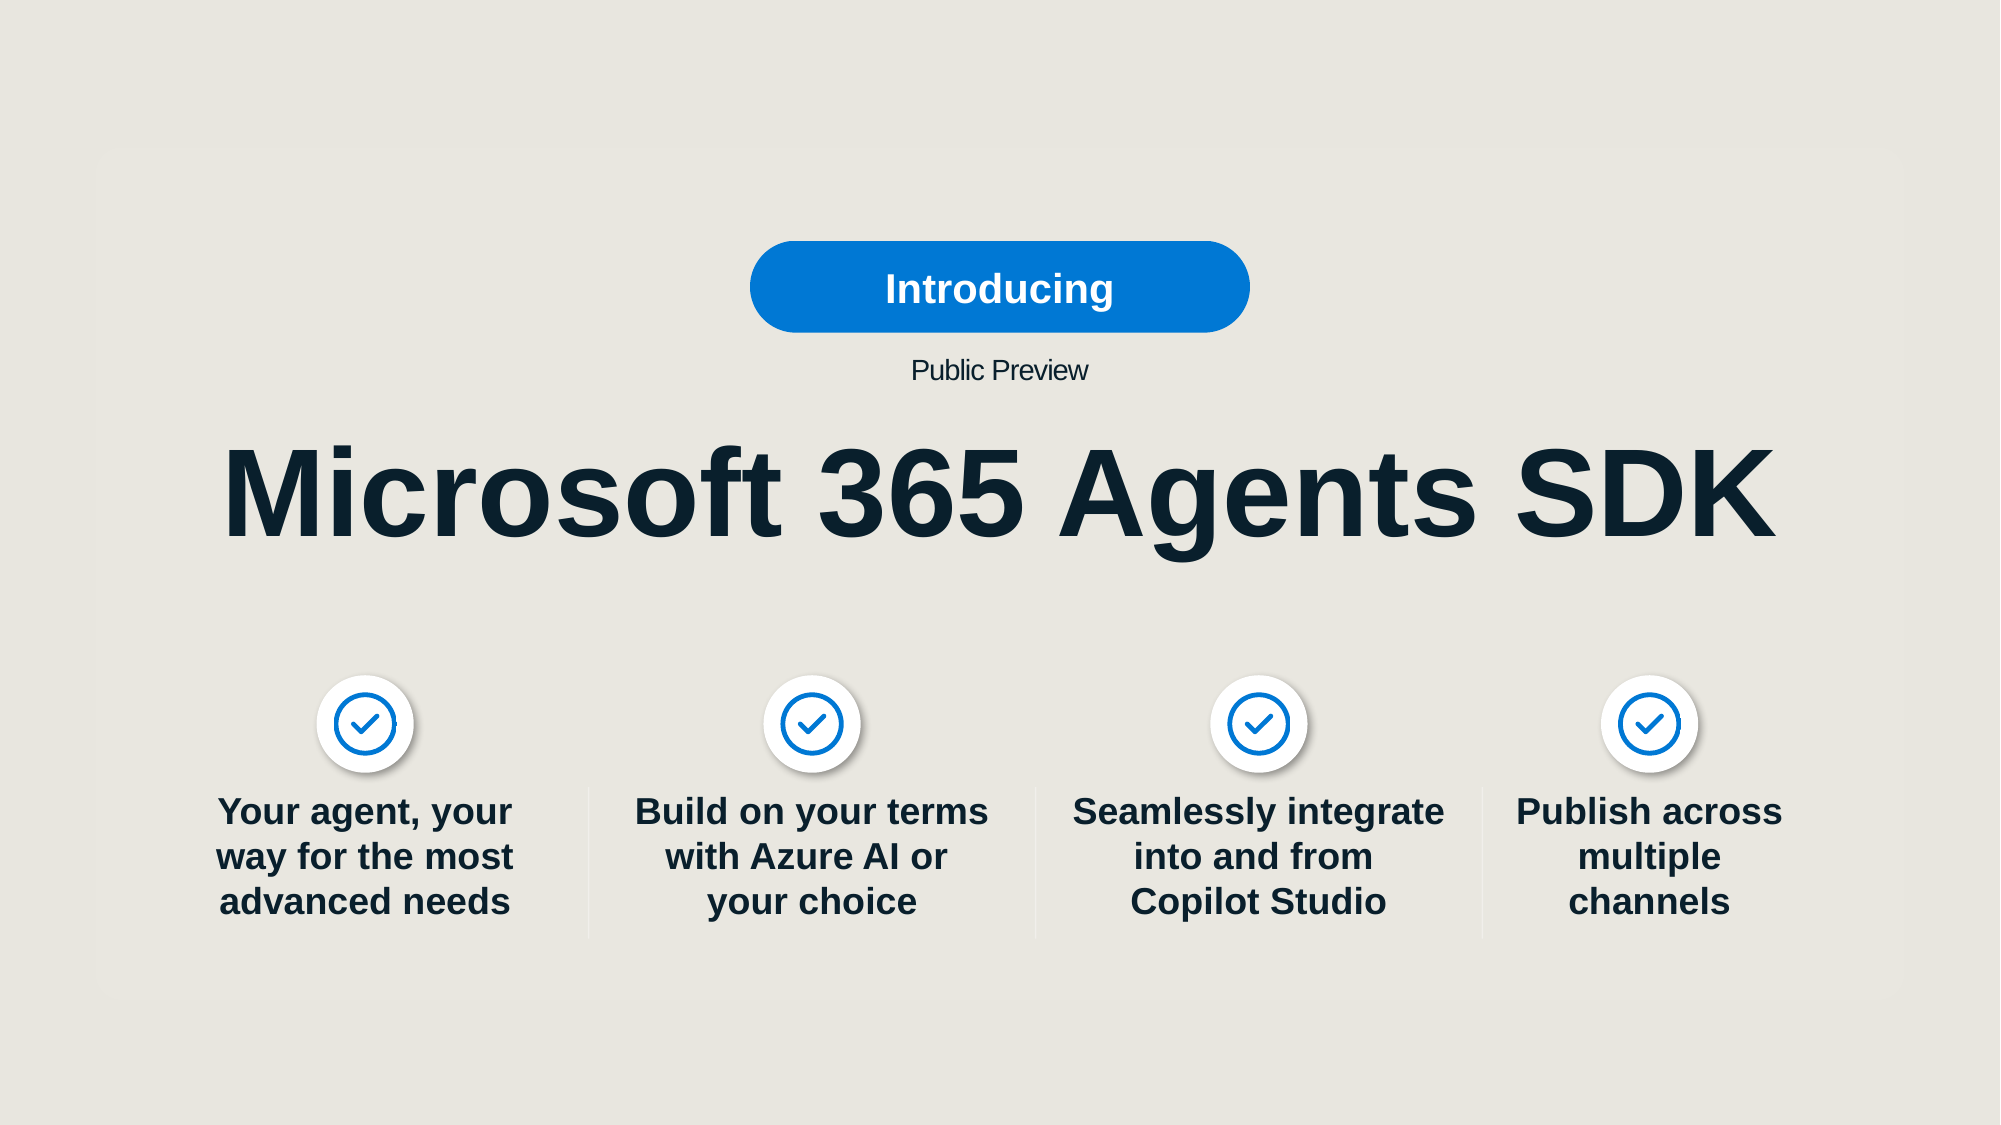

Introducing
Public Preview
Microsoft 365 Agents SDK

Your agent, your way for the most advanced needs
Build on your terms with Azure AI or
your choice
Seamlessly integrate into and from
Copilot Studio
Publish across multiple channels